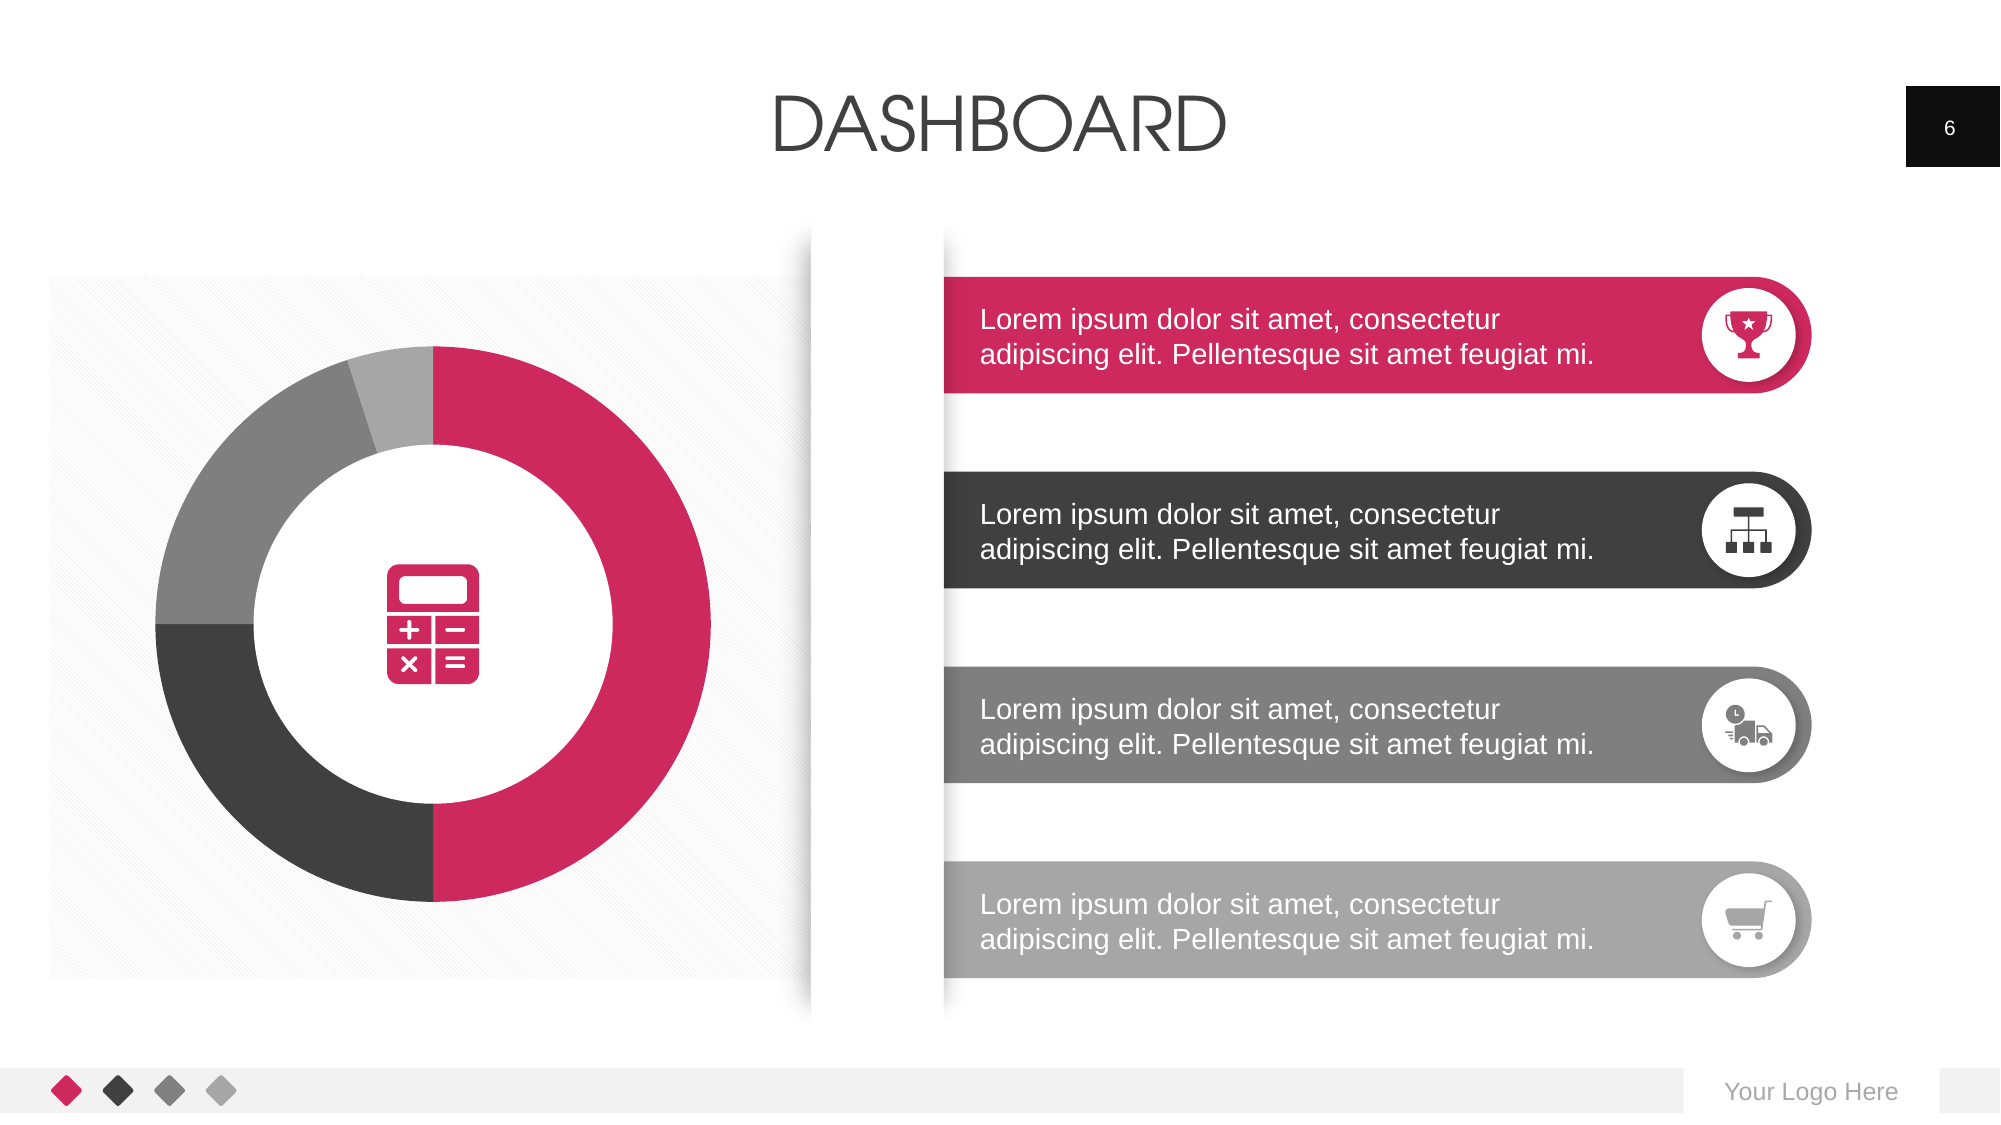

# dashboard
6

Lorem ipsum dolor sit amet, consectetur adipiscing elit. Pellentesque sit amet feugiat mi.

### Chart

| Category | Sales |
|---|---|
| Lorem Ipsum 01 | 0.5 |
| Lorem Ipsum 02 | 0.25 |
| Lorem Ipsum 03 | 0.2 |
| Lorem Ipsum 04 | 0.05 |

Lorem ipsum dolor sit amet, consectetur adipiscing elit. Pellentesque sit amet feugiat mi.

Lorem ipsum dolor sit amet, consectetur adipiscing elit. Pellentesque sit amet feugiat mi.

Lorem ipsum dolor sit amet, consectetur adipiscing elit. Pellentesque sit amet feugiat mi.

Your Logo Here